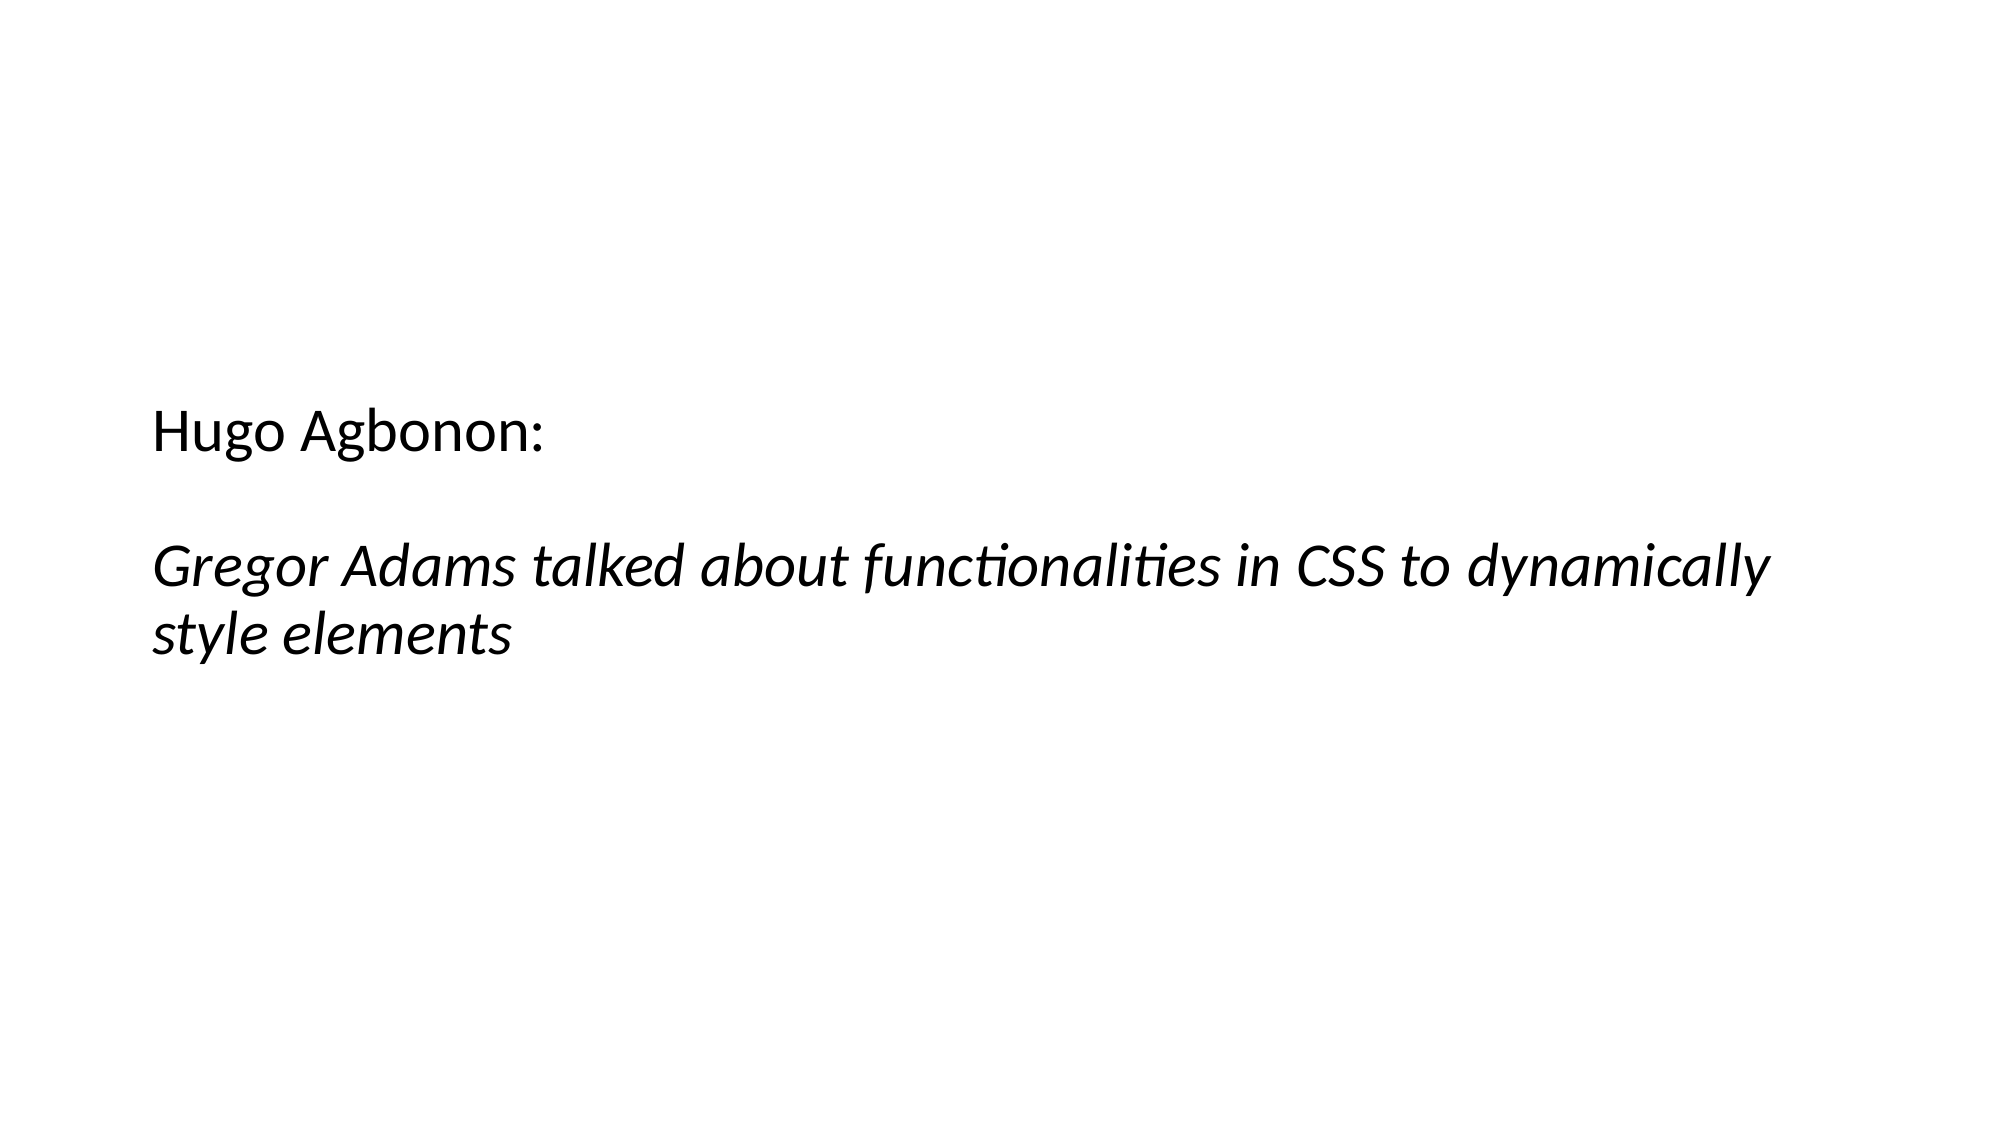

# Hugo Agbonon: Gregor Adams talked about functionalities in CSS to dynamically style elements